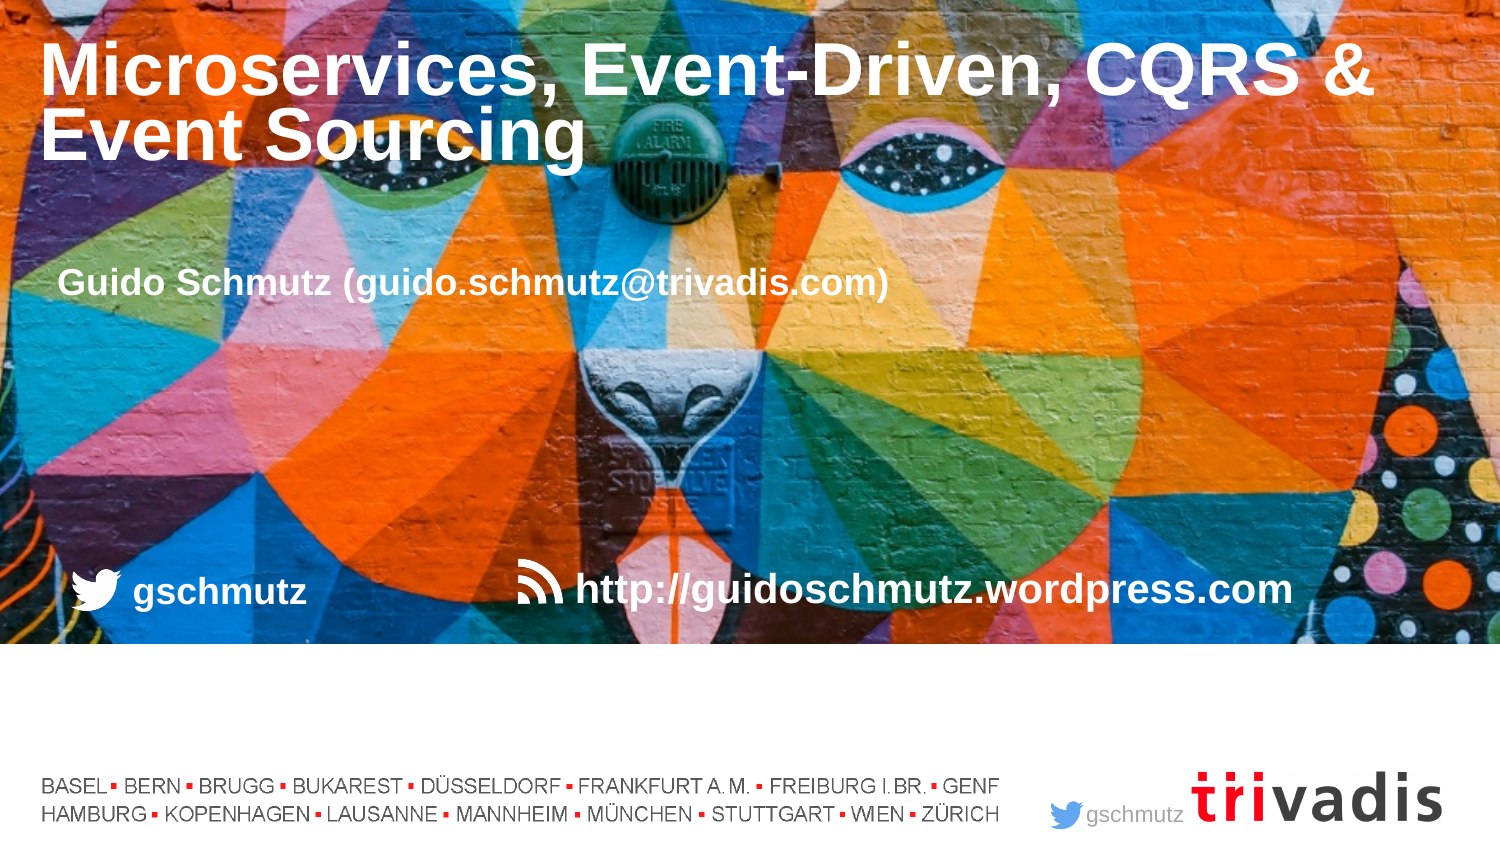

# Microservices, Event-Driven, CQRS & Event Sourcing

Guido Schmutz (guido.schmutz@trivadis.com)
http://guidoschmutz.wordpress.com

gschmutz